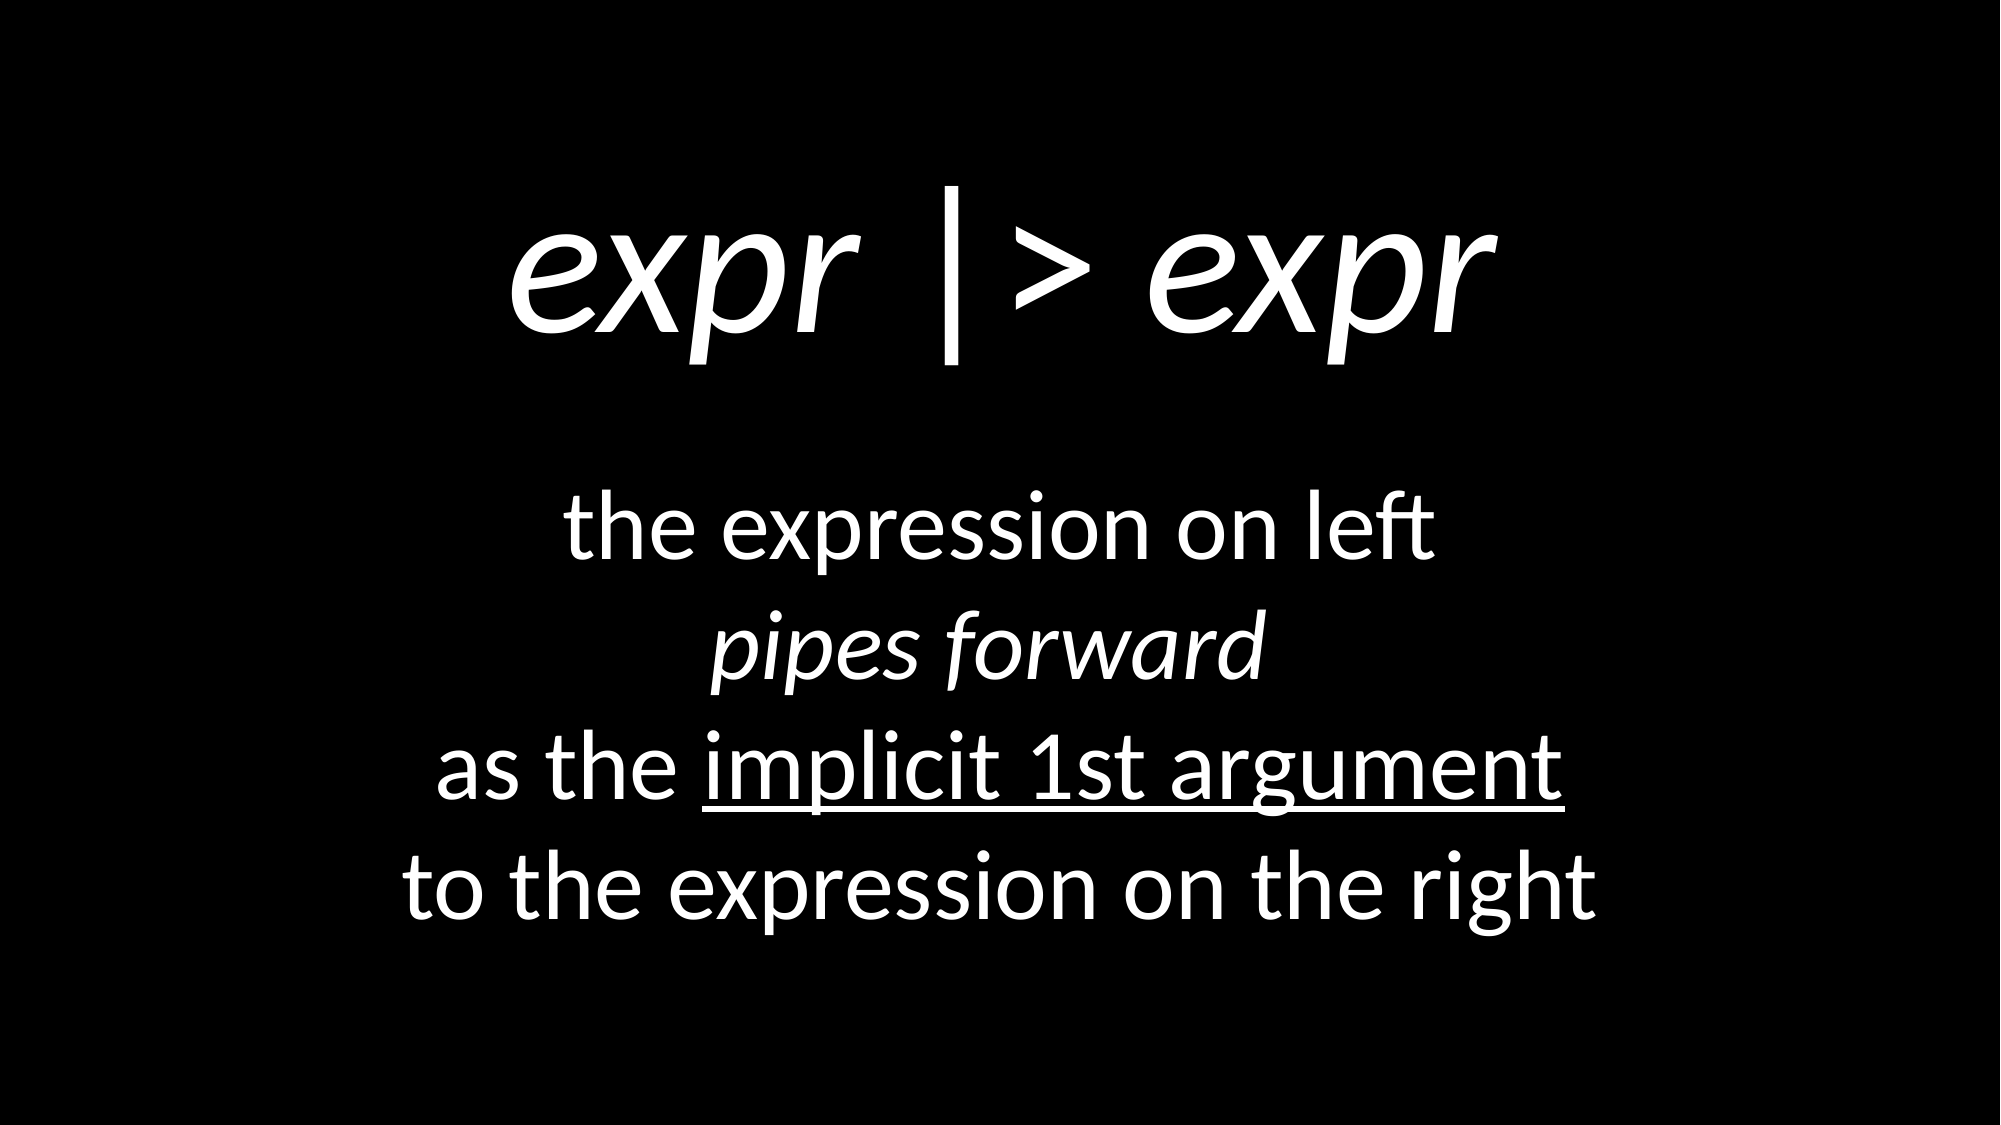

expr |> expr
the expression on left
pipes forward
as the implicit 1st argument
to the expression on the right